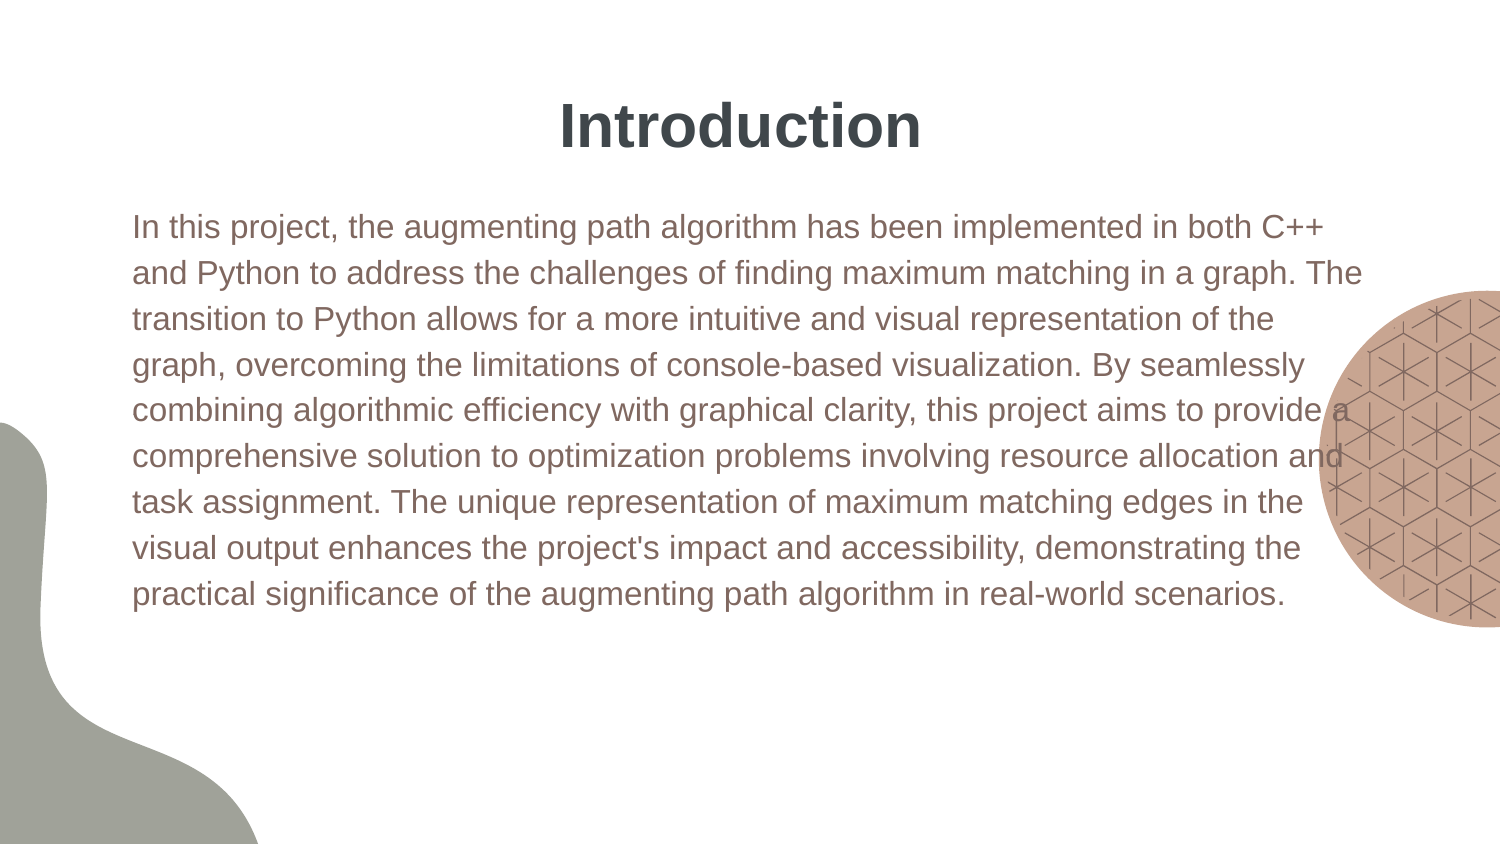

# Introduction
In this project, the augmenting path algorithm has been implemented in both C++ and Python to address the challenges of finding maximum matching in a graph. The transition to Python allows for a more intuitive and visual representation of the graph, overcoming the limitations of console-based visualization. By seamlessly combining algorithmic efficiency with graphical clarity, this project aims to provide a comprehensive solution to optimization problems involving resource allocation and task assignment. The unique representation of maximum matching edges in the visual output enhances the project's impact and accessibility, demonstrating the practical significance of the augmenting path algorithm in real-world scenarios.